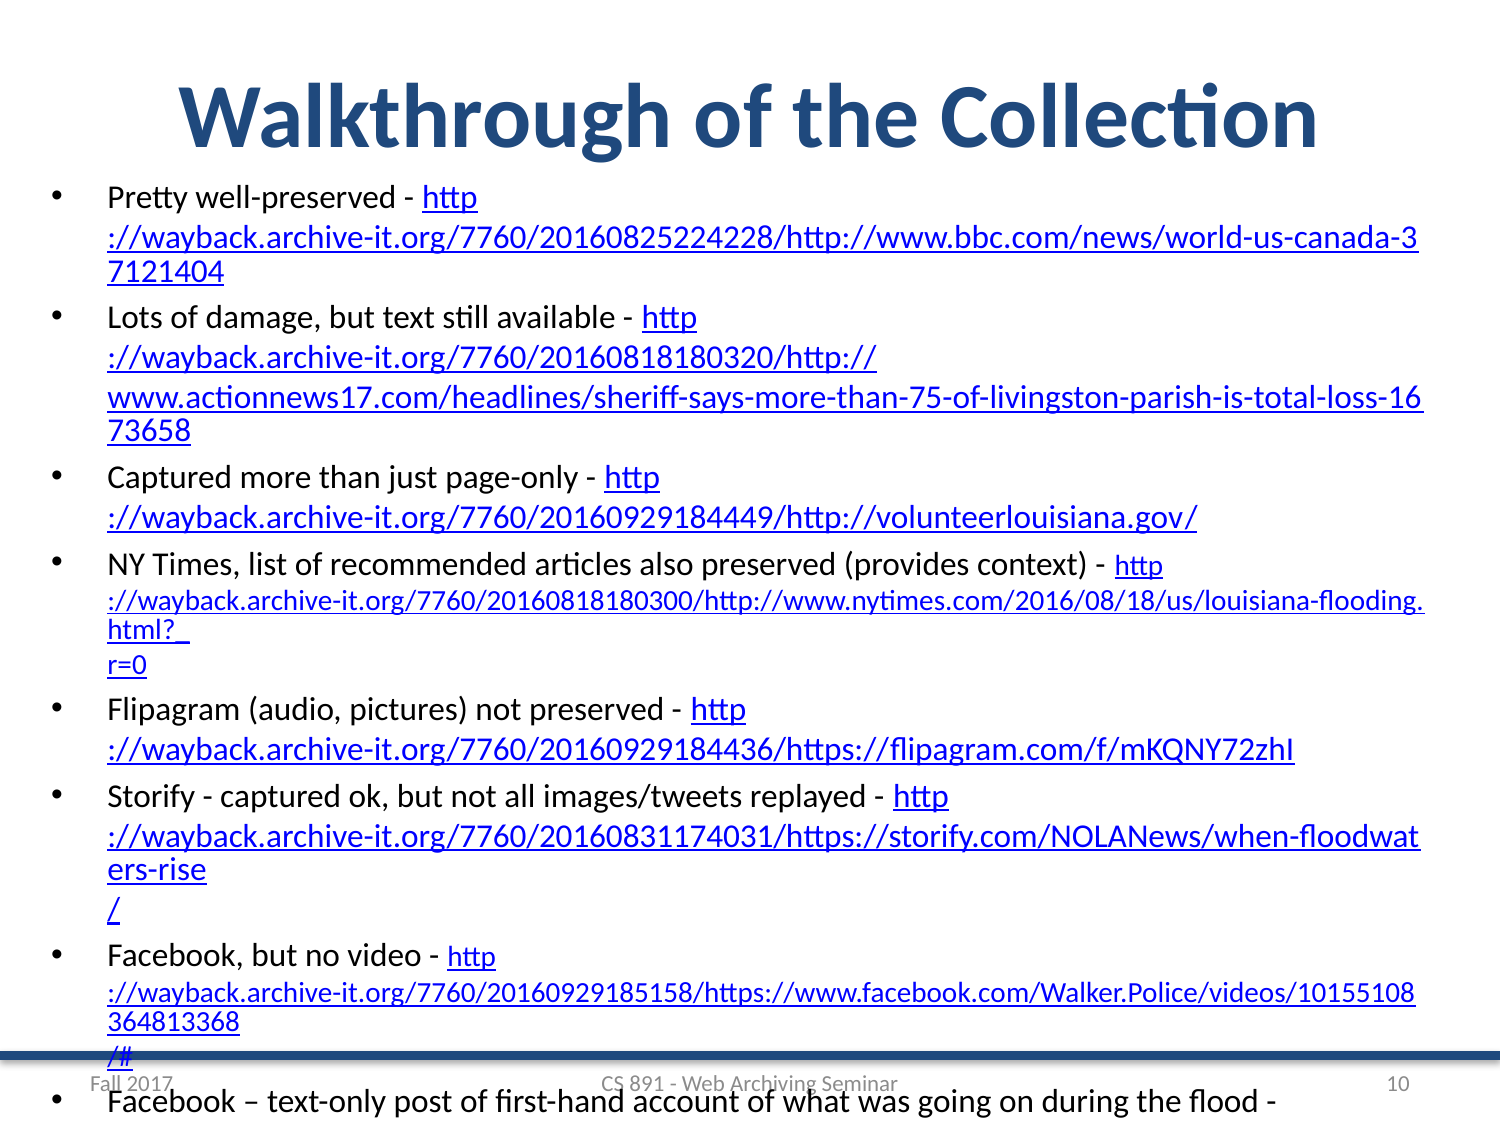

# Walkthrough of the Collection
Pretty well-preserved - http://wayback.archive-it.org/7760/20160825224228/http://www.bbc.com/news/world-us-canada-37121404
Lots of damage, but text still available - http://wayback.archive-it.org/7760/20160818180320/http://www.actionnews17.com/headlines/sheriff-says-more-than-75-of-livingston-parish-is-total-loss-1673658
Captured more than just page-only - http://wayback.archive-it.org/7760/20160929184449/http://volunteerlouisiana.gov/
NY Times, list of recommended articles also preserved (provides context) - http://wayback.archive-it.org/7760/20160818180300/http://www.nytimes.com/2016/08/18/us/louisiana-flooding.html?_r=0
Flipagram (audio, pictures) not preserved - http://wayback.archive-it.org/7760/20160929184436/https://flipagram.com/f/mKQNY72zhI
Storify - captured ok, but not all images/tweets replayed - http://wayback.archive-it.org/7760/20160831174031/https://storify.com/NOLANews/when-floodwaters-rise/
Facebook, but no video - http://wayback.archive-it.org/7760/20160929185158/https://www.facebook.com/Walker.Police/videos/10155108364813368/#
Facebook – text-only post of first-hand account of what was going on during the flood - http://wayback.archive-it.org/7760/20160826124539/https://www.facebook.com/itsreininghorses/posts/10106070923387895/
Fall 2017
CS 891 - Web Archiving Seminar
10